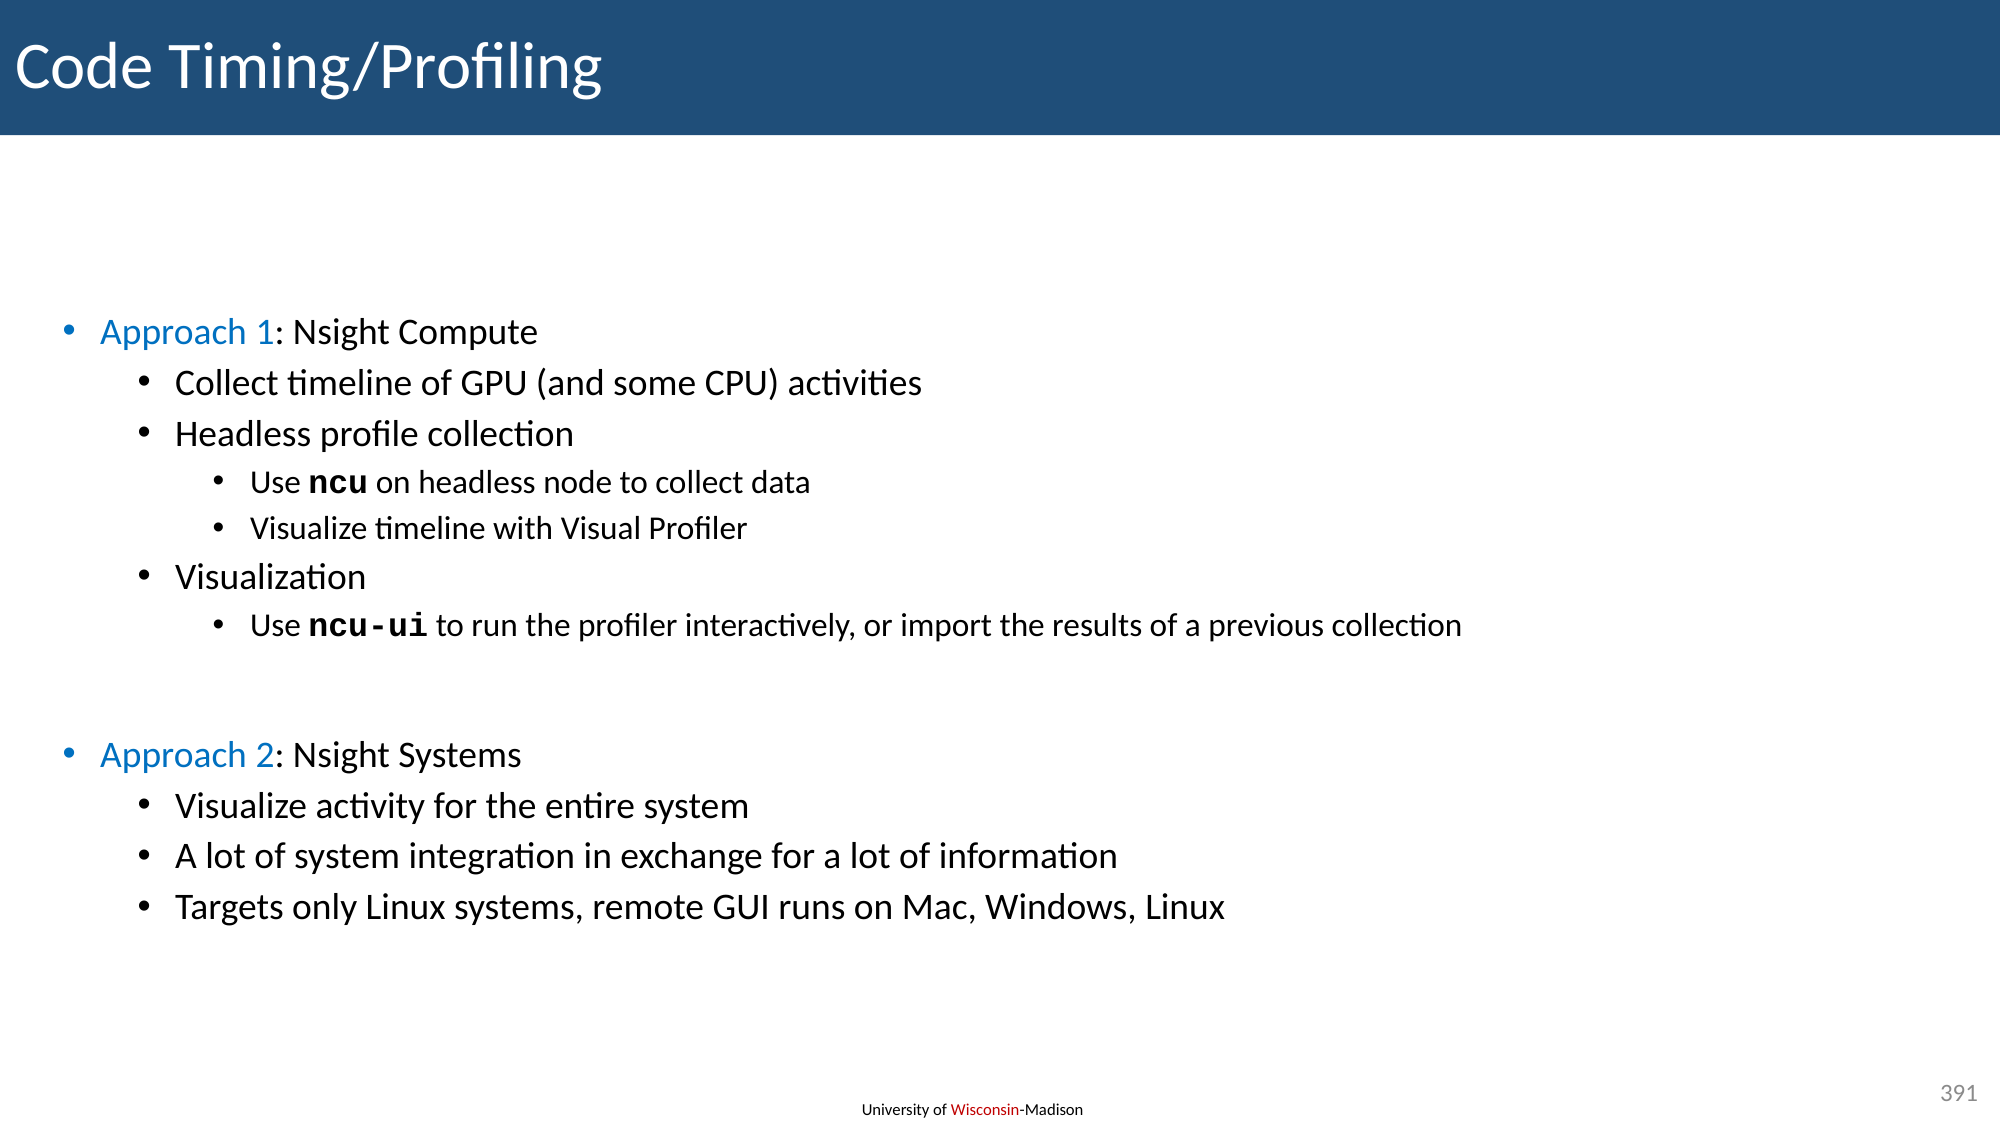

# Code Timing/Profiling

Approach 1: Nsight Compute
Collect timeline of GPU (and some CPU) activities
Headless profile collection
Use ncu on headless node to collect data
Visualize timeline with Visual Profiler
Visualization
Use ncu-ui to run the profiler interactively, or import the results of a previous collection

Approach 2: Nsight Systems
Visualize activity for the entire system
A lot of system integration in exchange for a lot of information
Targets only Linux systems, remote GUI runs on Mac, Windows, Linux

391